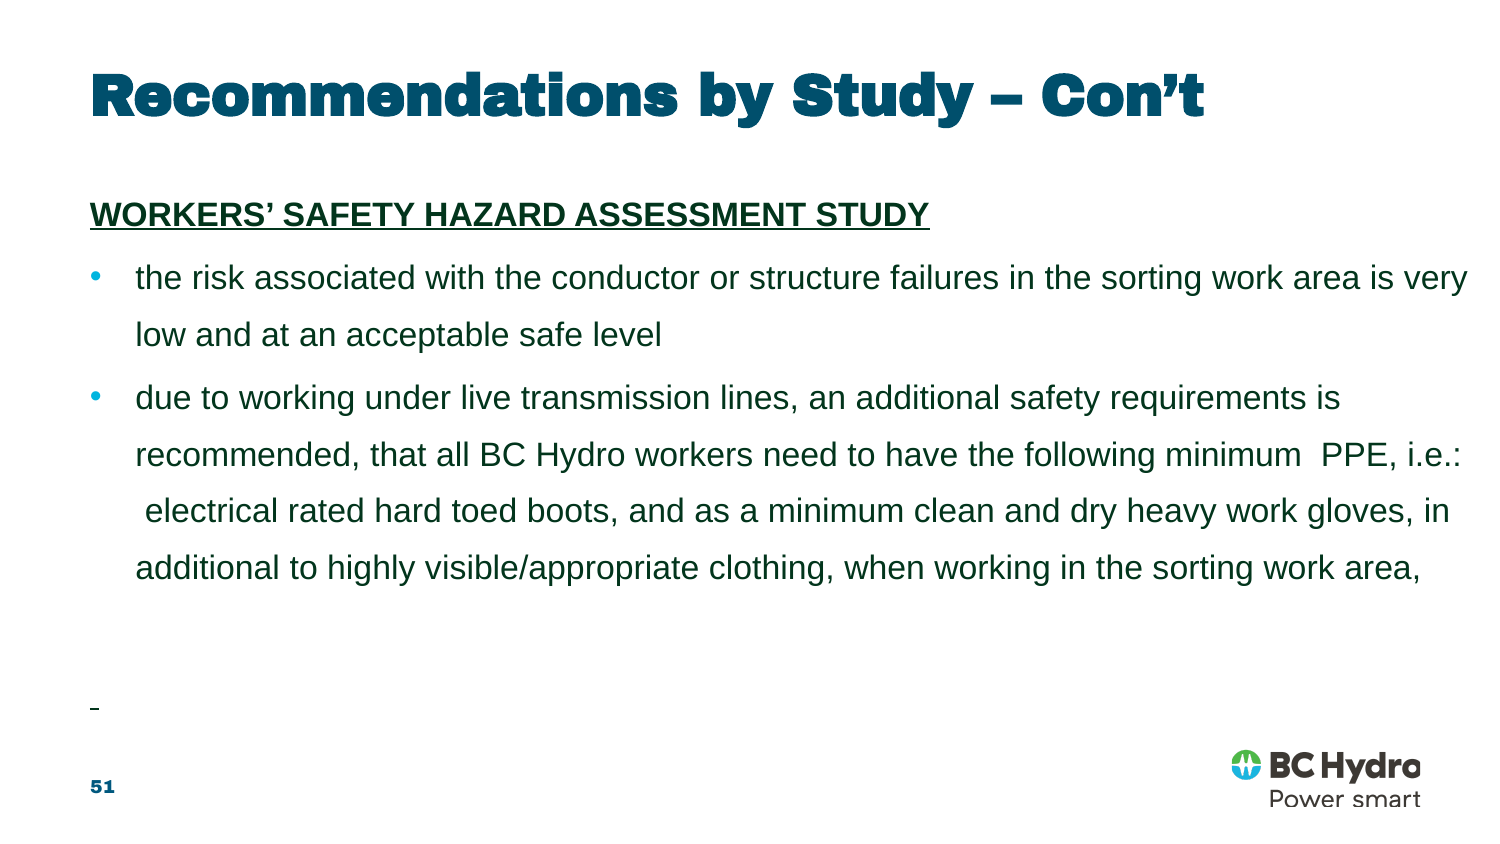

# Recommendations by Study – Con’t
Workers’ safety hazard Assessment STUDY
the risk associated with the conductor or structure failures in the sorting work area is very low and at an acceptable safe level
due to working under live transmission lines, an additional safety requirements is recommended, that all BC Hydro workers need to have the following minimum  PPE, i.e.:  electrical rated hard toed boots, and as a minimum clean and dry heavy work gloves, in additional to highly visible/appropriate clothing, when working in the sorting work area,

51